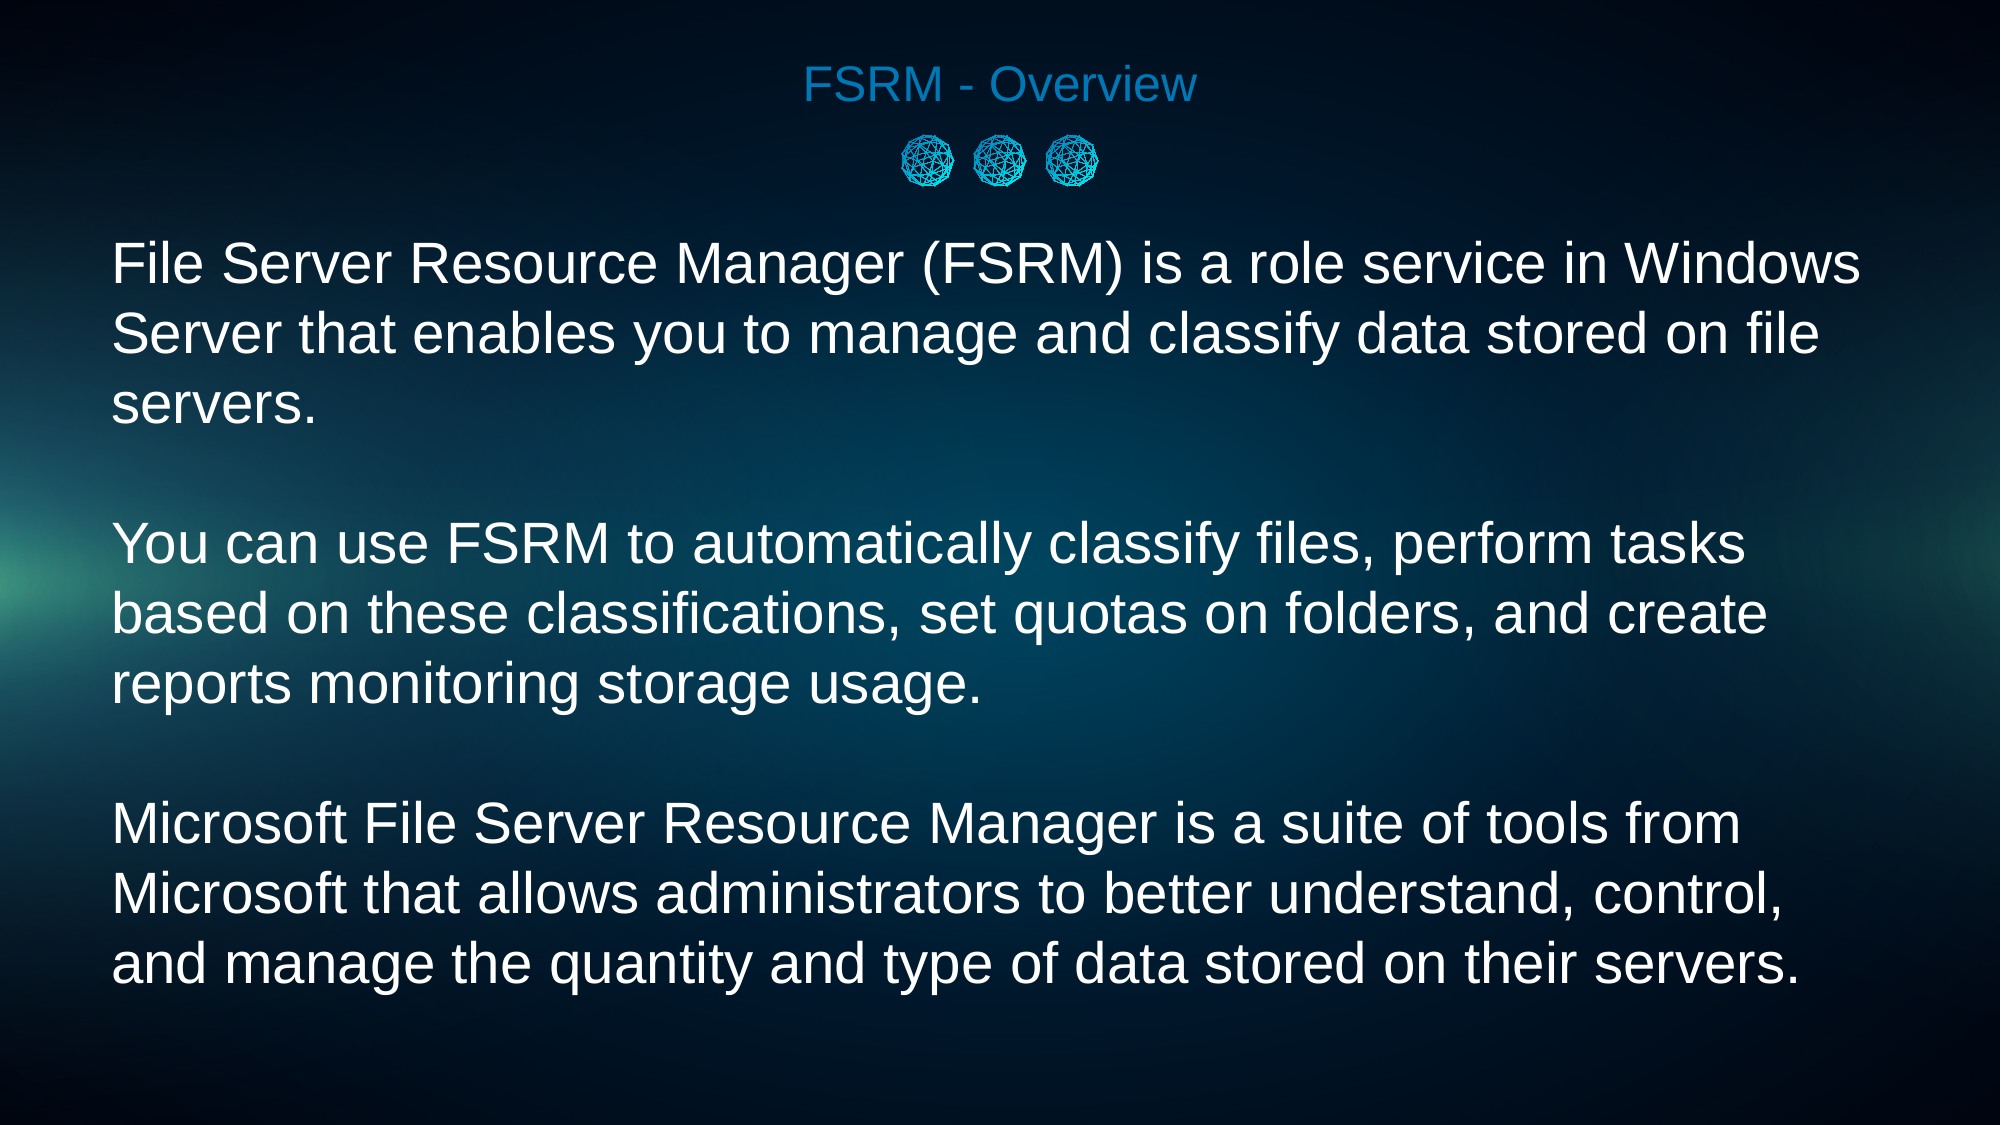

FSRM - Overview

File Server Resource Manager (FSRM) is a role service in Windows Server that enables you to manage and classify data stored on file servers.

You can use FSRM to automatically classify files, perform tasks based on these classifications, set quotas on folders, and create reports monitoring storage usage.

Microsoft File Server Resource Manager is a suite of tools from Microsoft that allows administrators to better understand, control, and manage the quantity and type of data stored on their servers.